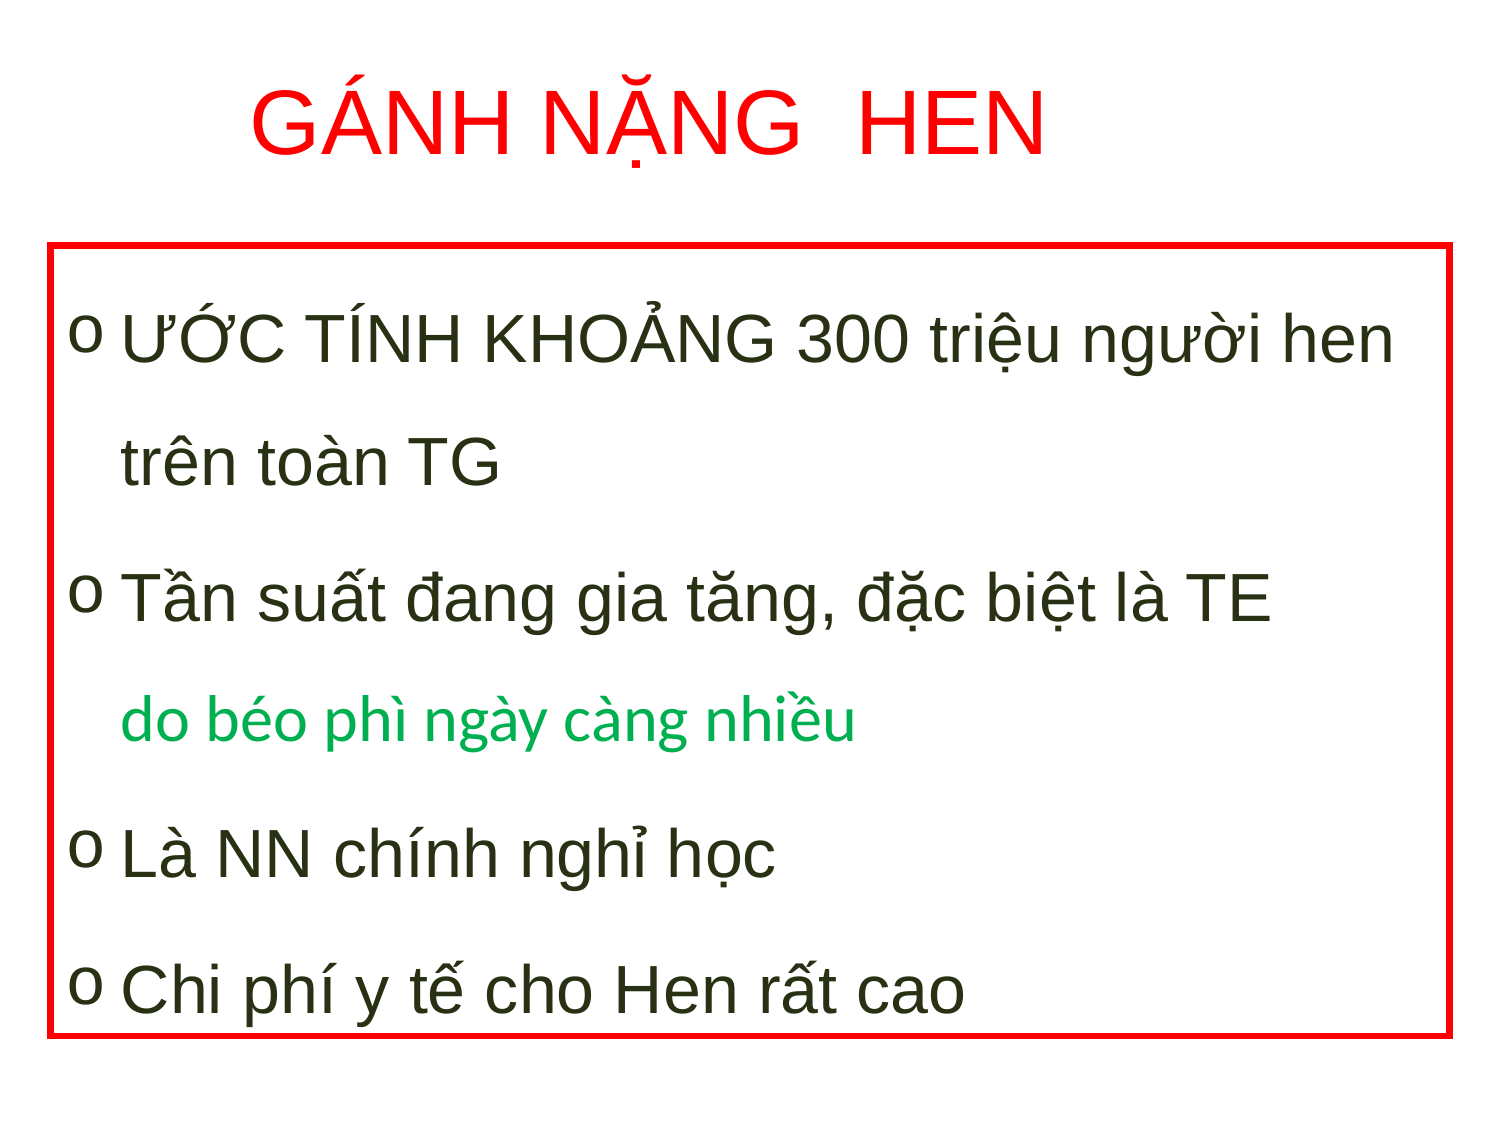

# GÁNH NẶNG  HEN
ƯỚC TÍNH KHOẢNG 300 triệu người hen trên toàn TG
Tần suất đang gia tăng, đặc biệt là TE
do béo phì ngày càng nhiều
Là NN chính nghỉ học
Chi phí y tế cho Hen rất cao
GINA 2014